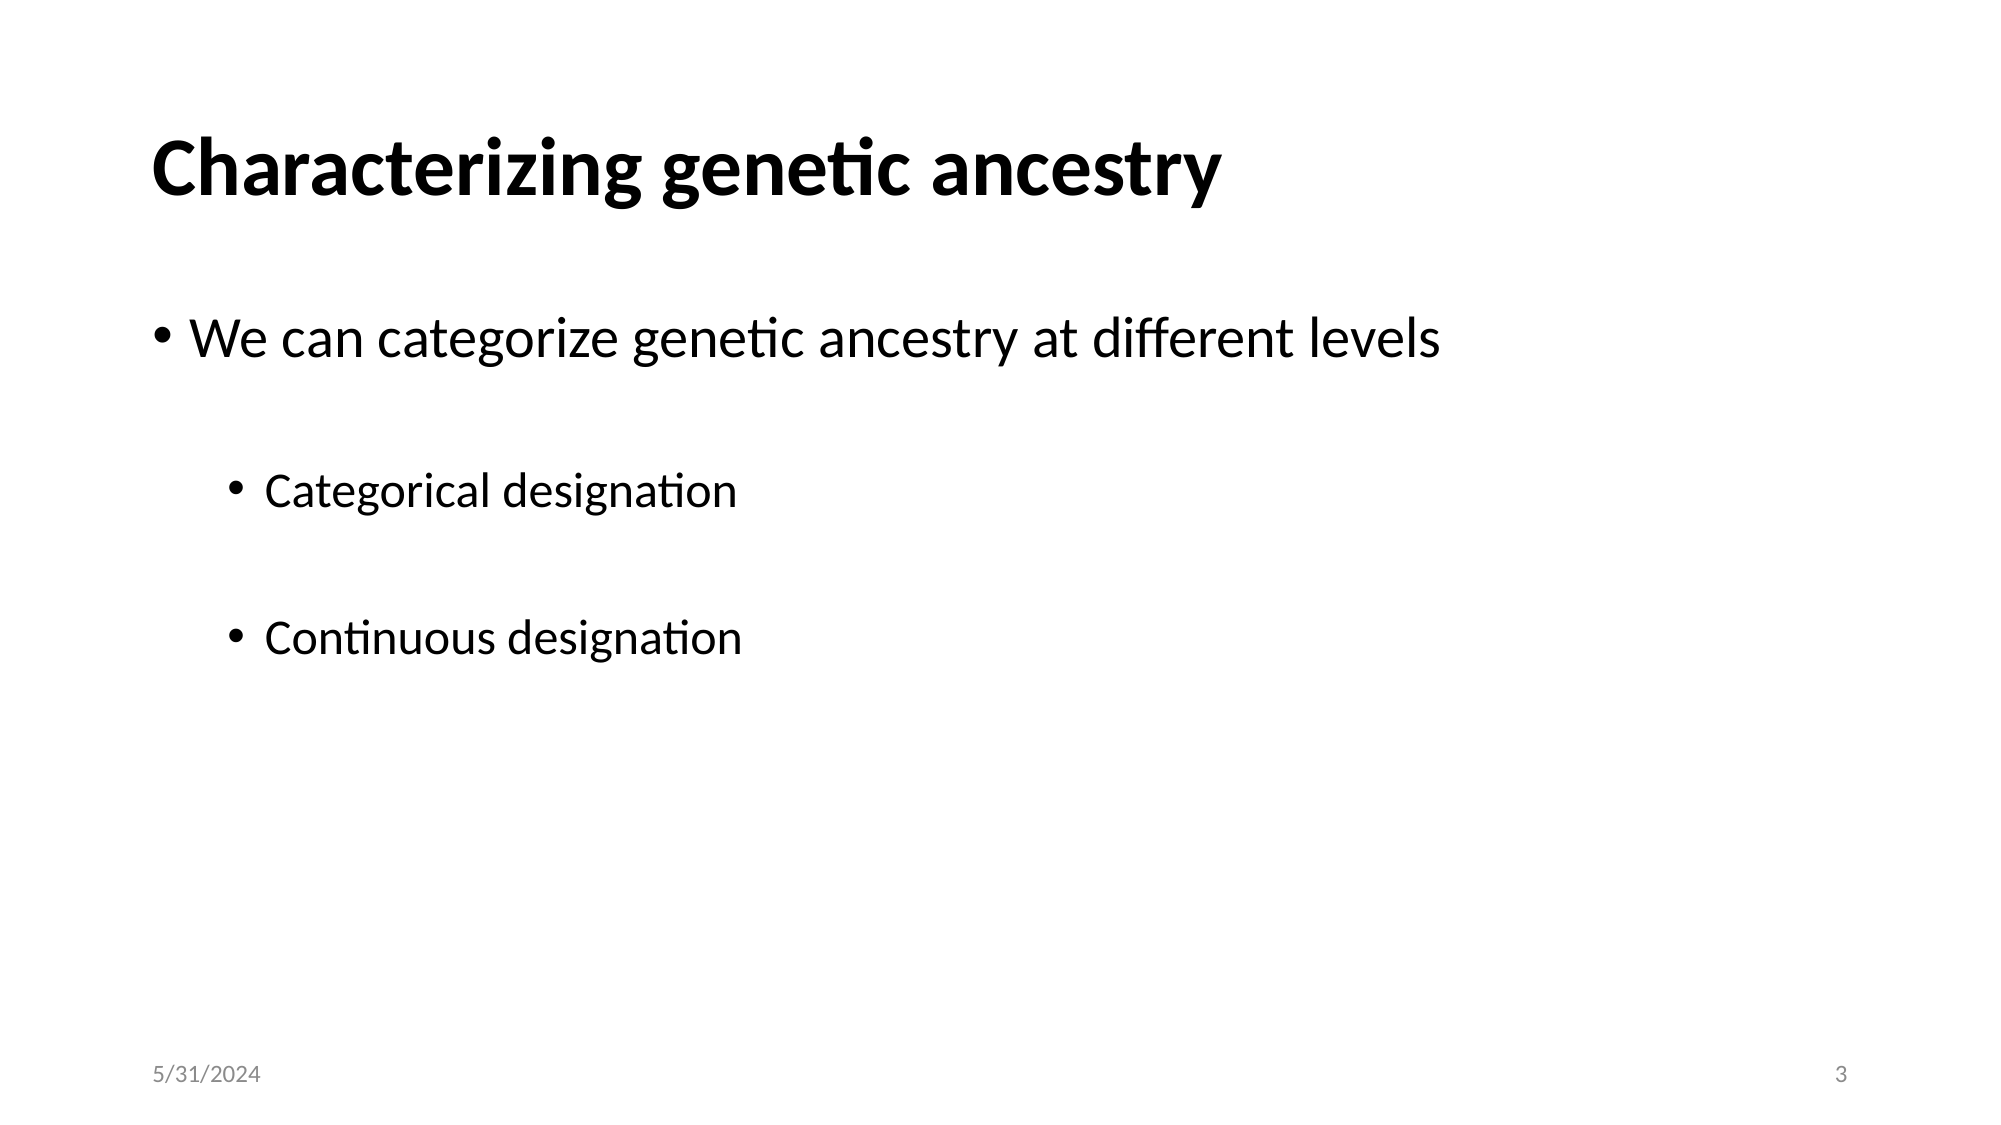

# Characterizing genetic ancestry
We can categorize genetic ancestry at different levels

Categorical designation

Continuous designation
5/31/2024
3